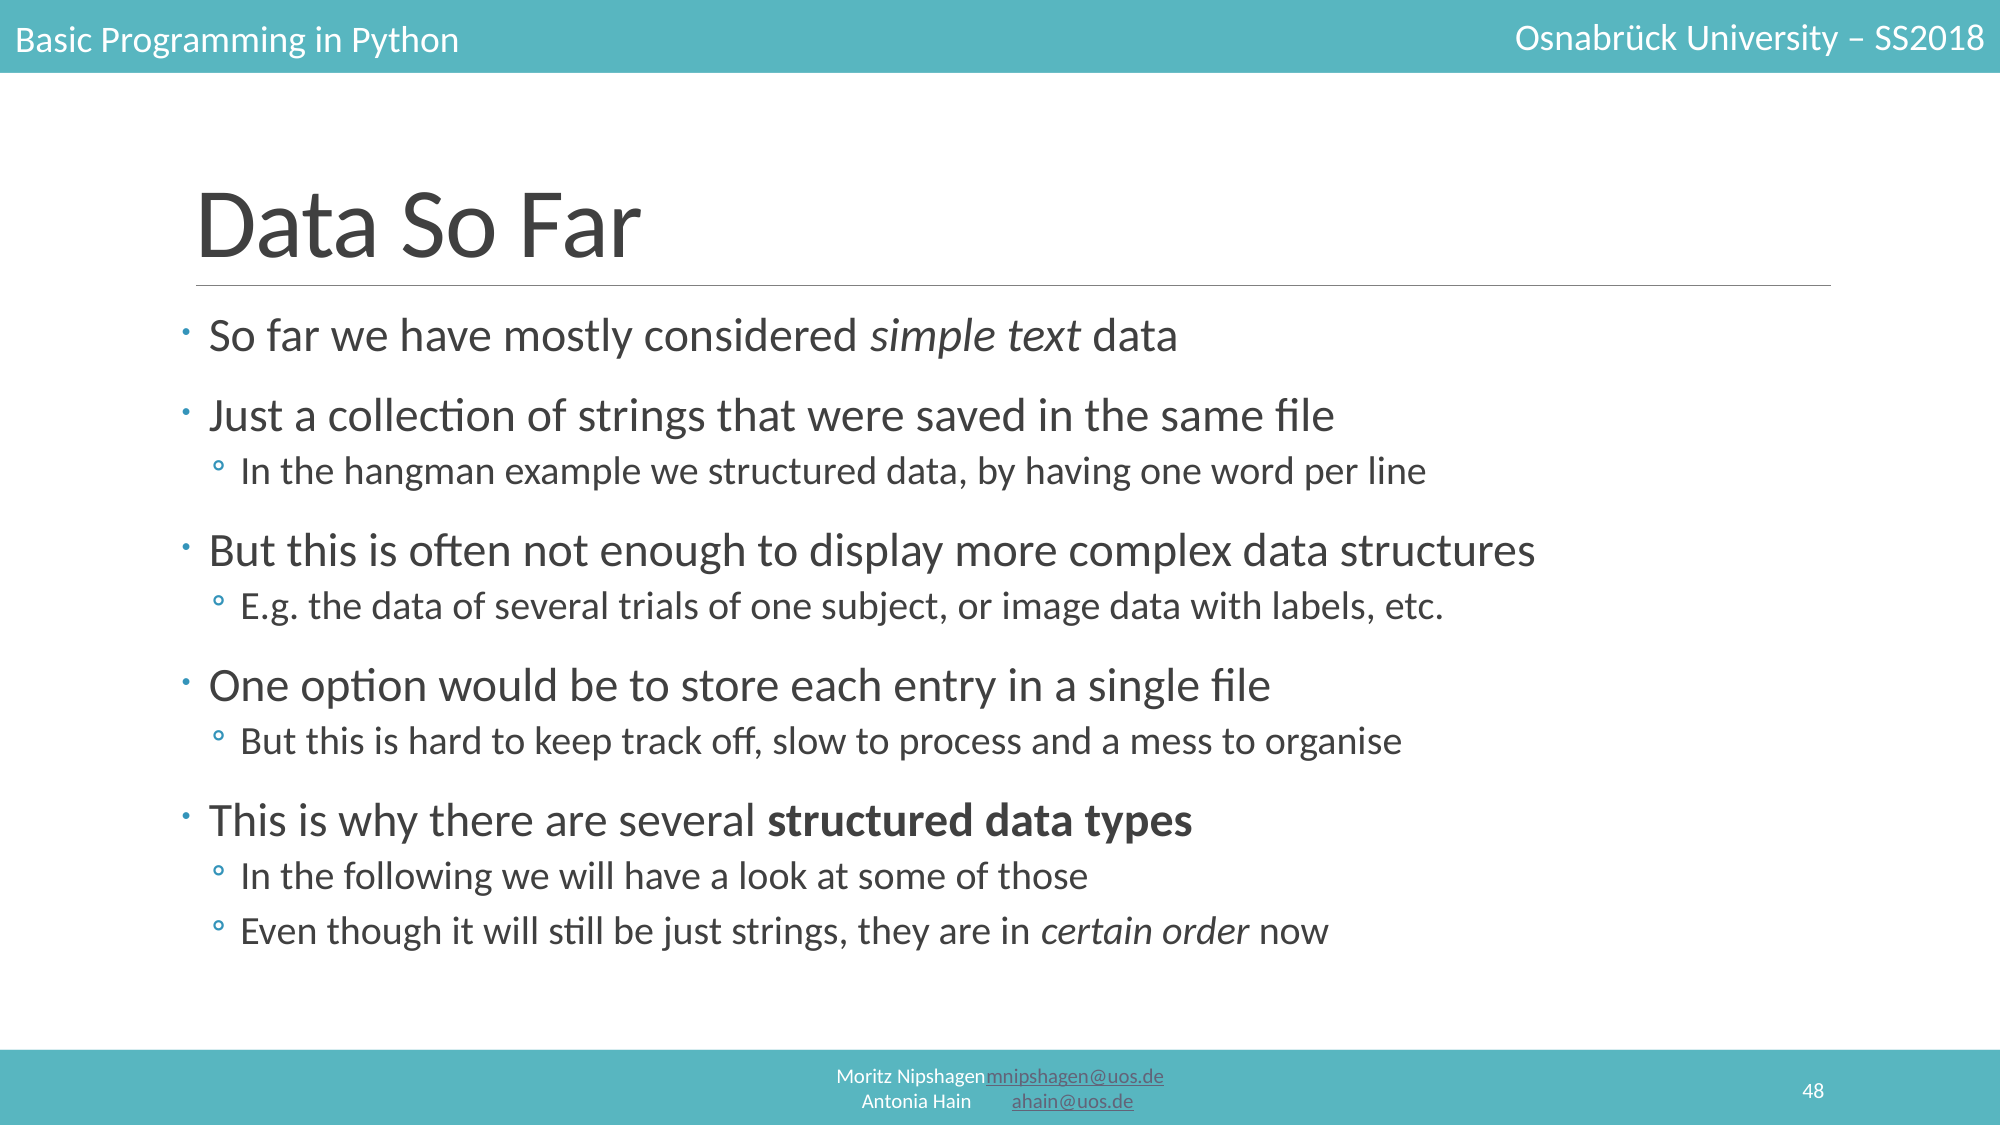

# Data So Far
So far we have mostly considered simple text data
Just a collection of strings that were saved in the same file
In the hangman example we structured data, by having one word per line
But this is often not enough to display more complex data structures
E.g. the data of several trials of one subject, or image data with labels, etc.
One option would be to store each entry in a single file
But this is hard to keep track off, slow to process and a mess to organise
This is why there are several structured data types
In the following we will have a look at some of those
Even though it will still be just strings, they are in certain order now
48